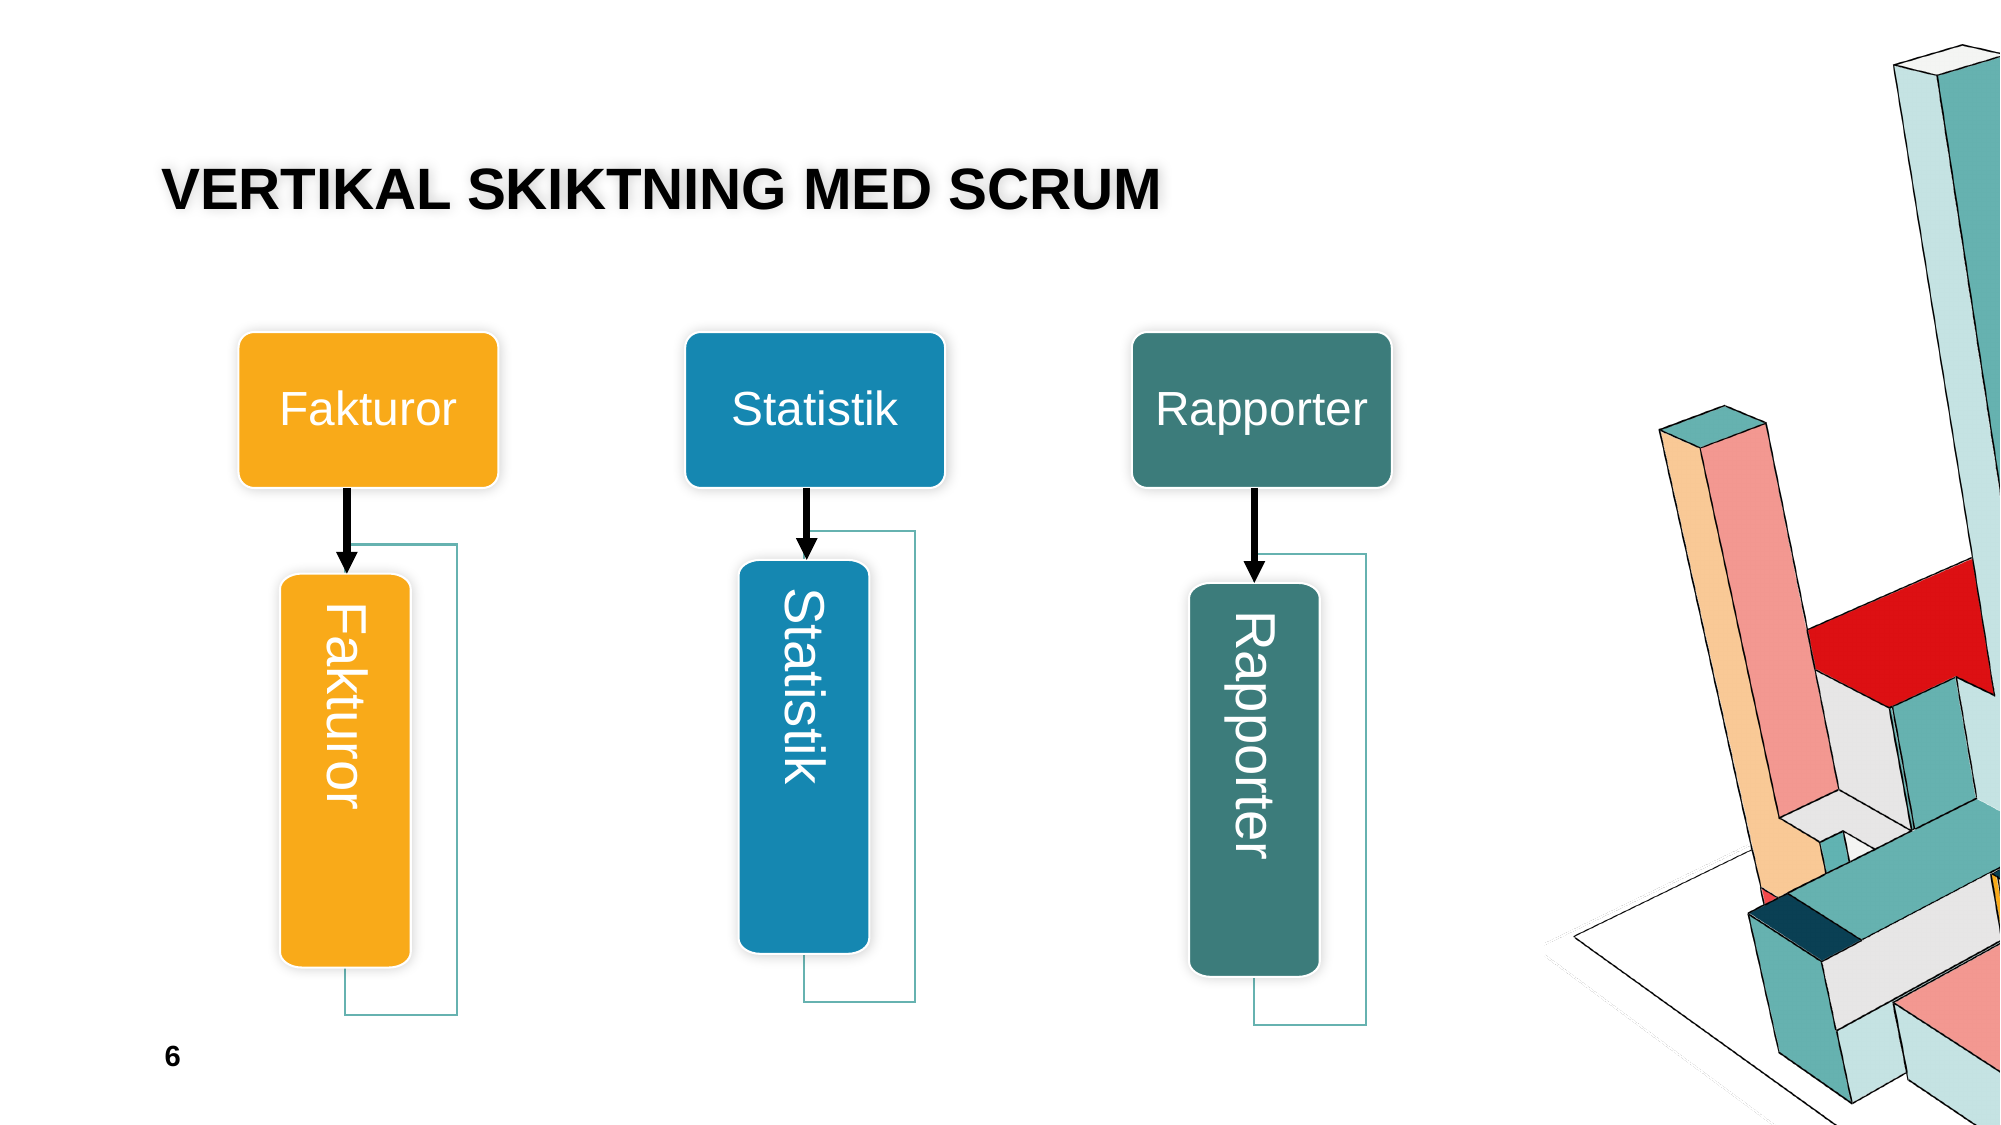

# vertikal skiktning med scrum
Fakturor
Statistik
Rapporter
Fakturor

Statistik

Rapporter

6